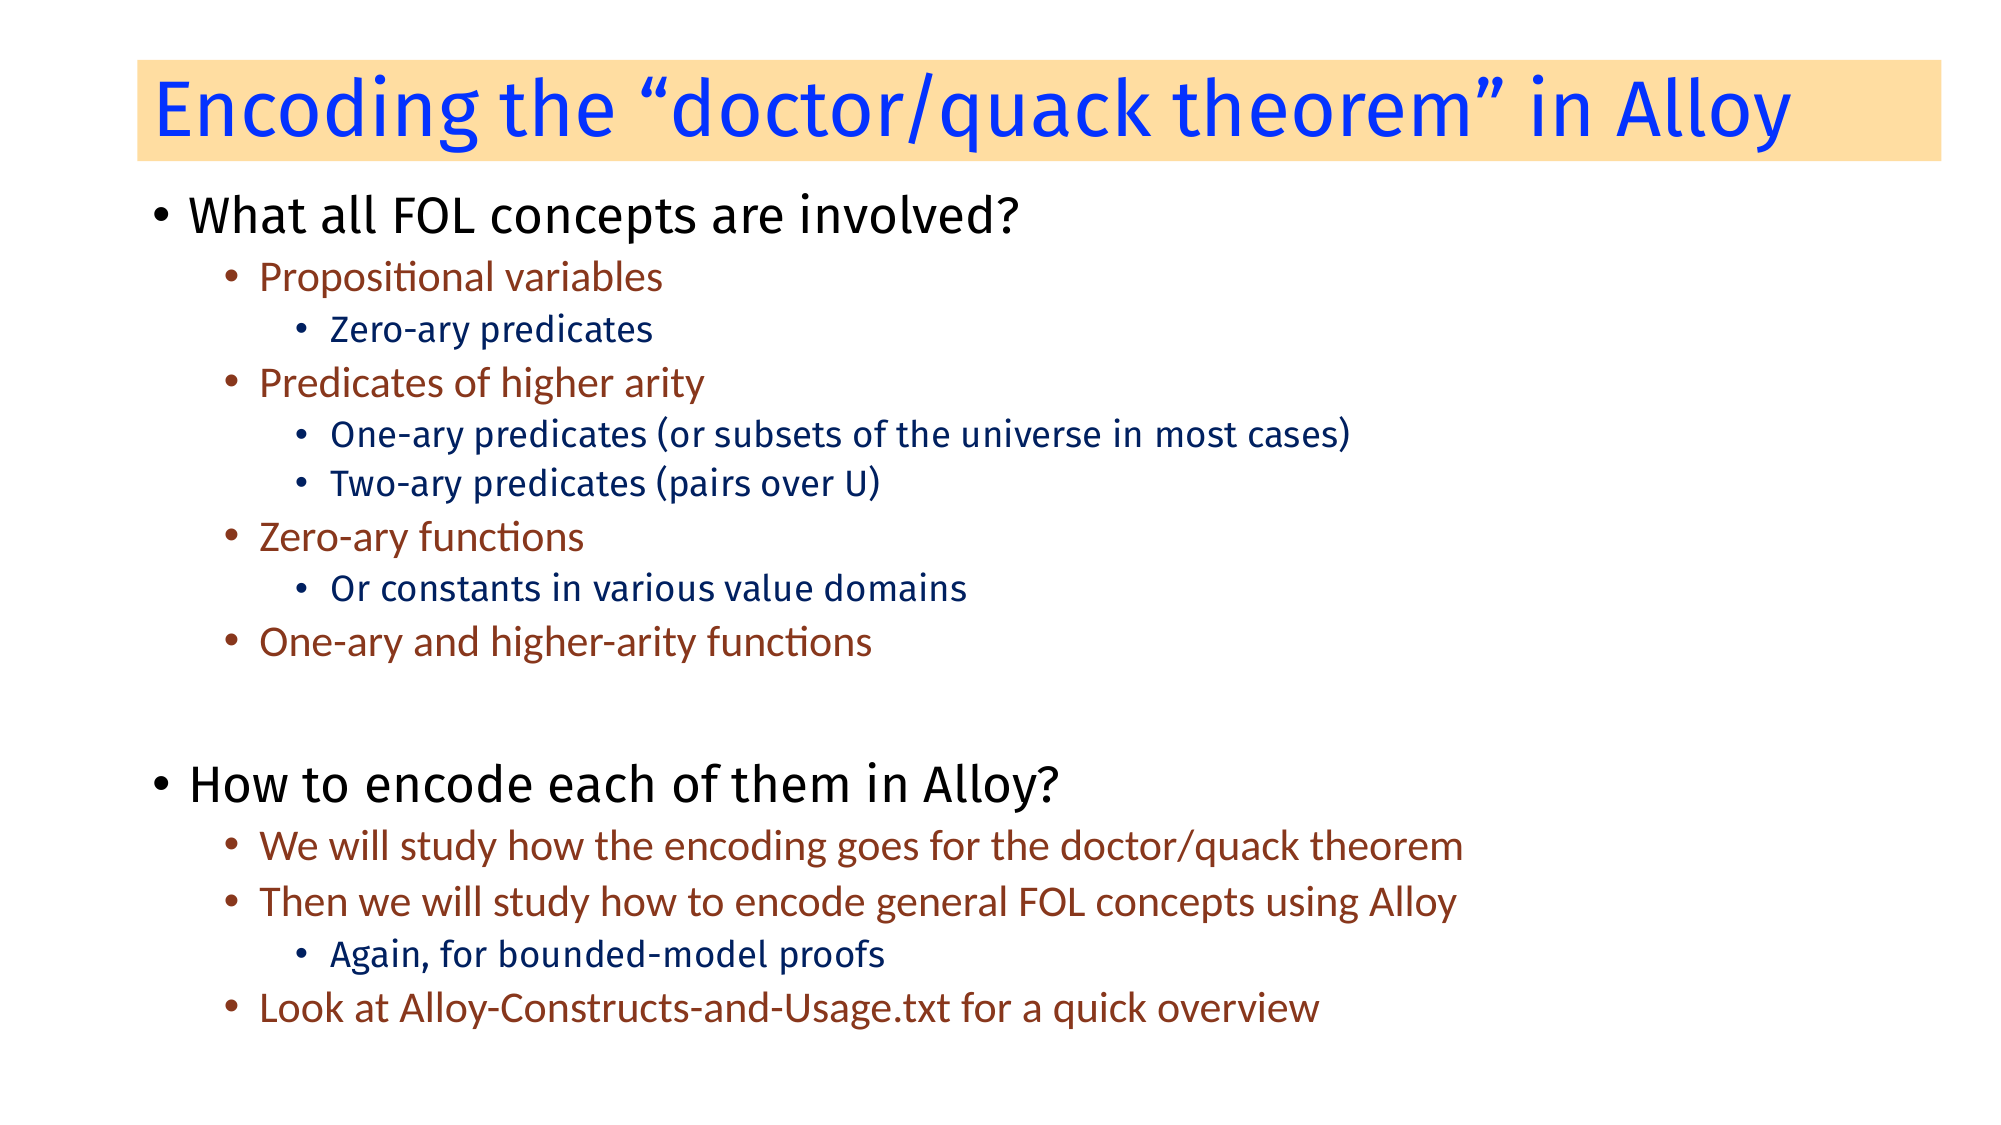

# Encoding the “doctor/quack theorem” in Alloy
What all FOL concepts are involved?
Propositional variables
Zero-ary predicates
Predicates of higher arity
One-ary predicates (or subsets of the universe in most cases)
Two-ary predicates (pairs over U)
Zero-ary functions
Or constants in various value domains
One-ary and higher-arity functions

How to encode each of them in Alloy?
We will study how the encoding goes for the doctor/quack theorem
Then we will study how to encode general FOL concepts using Alloy
Again, for bounded-model proofs
Look at Alloy-Constructs-and-Usage.txt for a quick overview